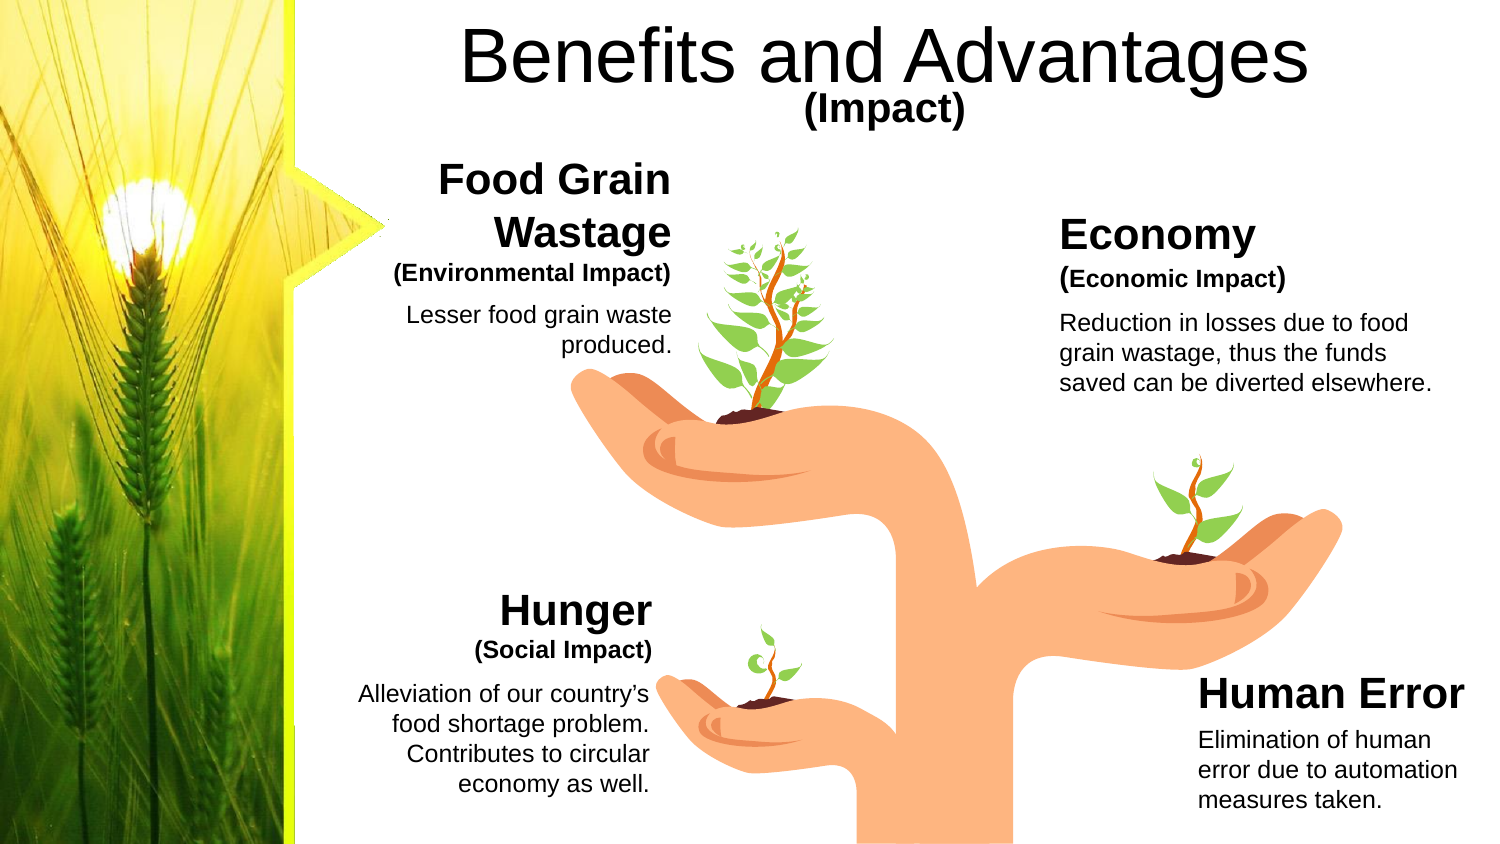

# Benefits and Advantages
(Impact)
Food Grain Wastage
(Environmental Impact)
Lesser food grain waste produced.
Economy
(Economic Impact)
Reduction in losses due to food grain wastage, thus the funds saved can be diverted elsewhere.

Hunger (Social Impact)
Alleviation of our country’s food shortage problem.
Contributes to circular economy as well.
Human Error
Elimination of human error due to automation measures taken.